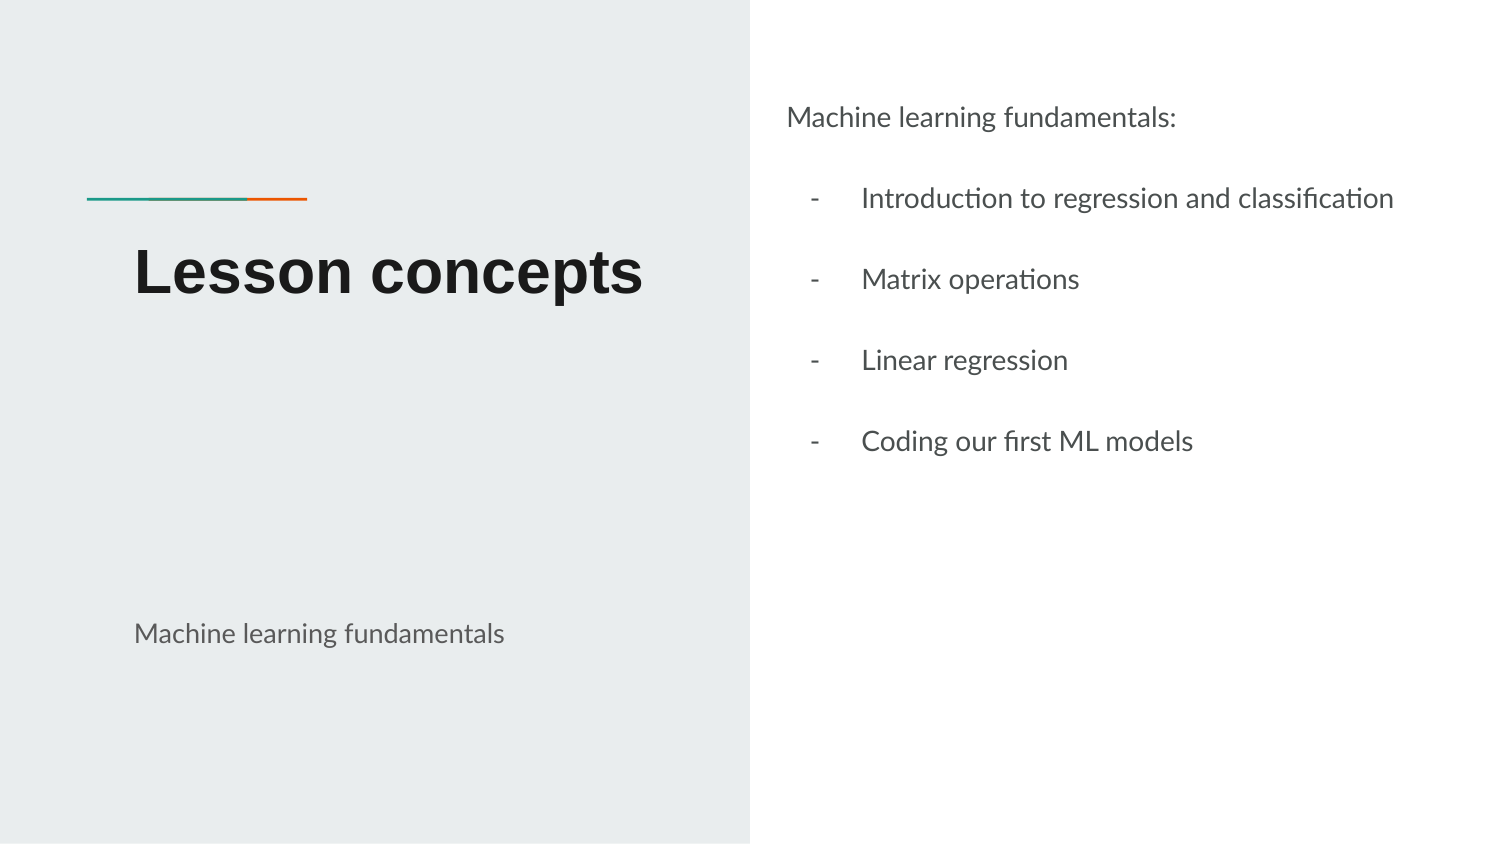

Machine learning fundamentals:

Introduction to regression and classification

Matrix operations

Linear regression

Coding our first ML models

# Lesson concepts

Machine learning fundamentals